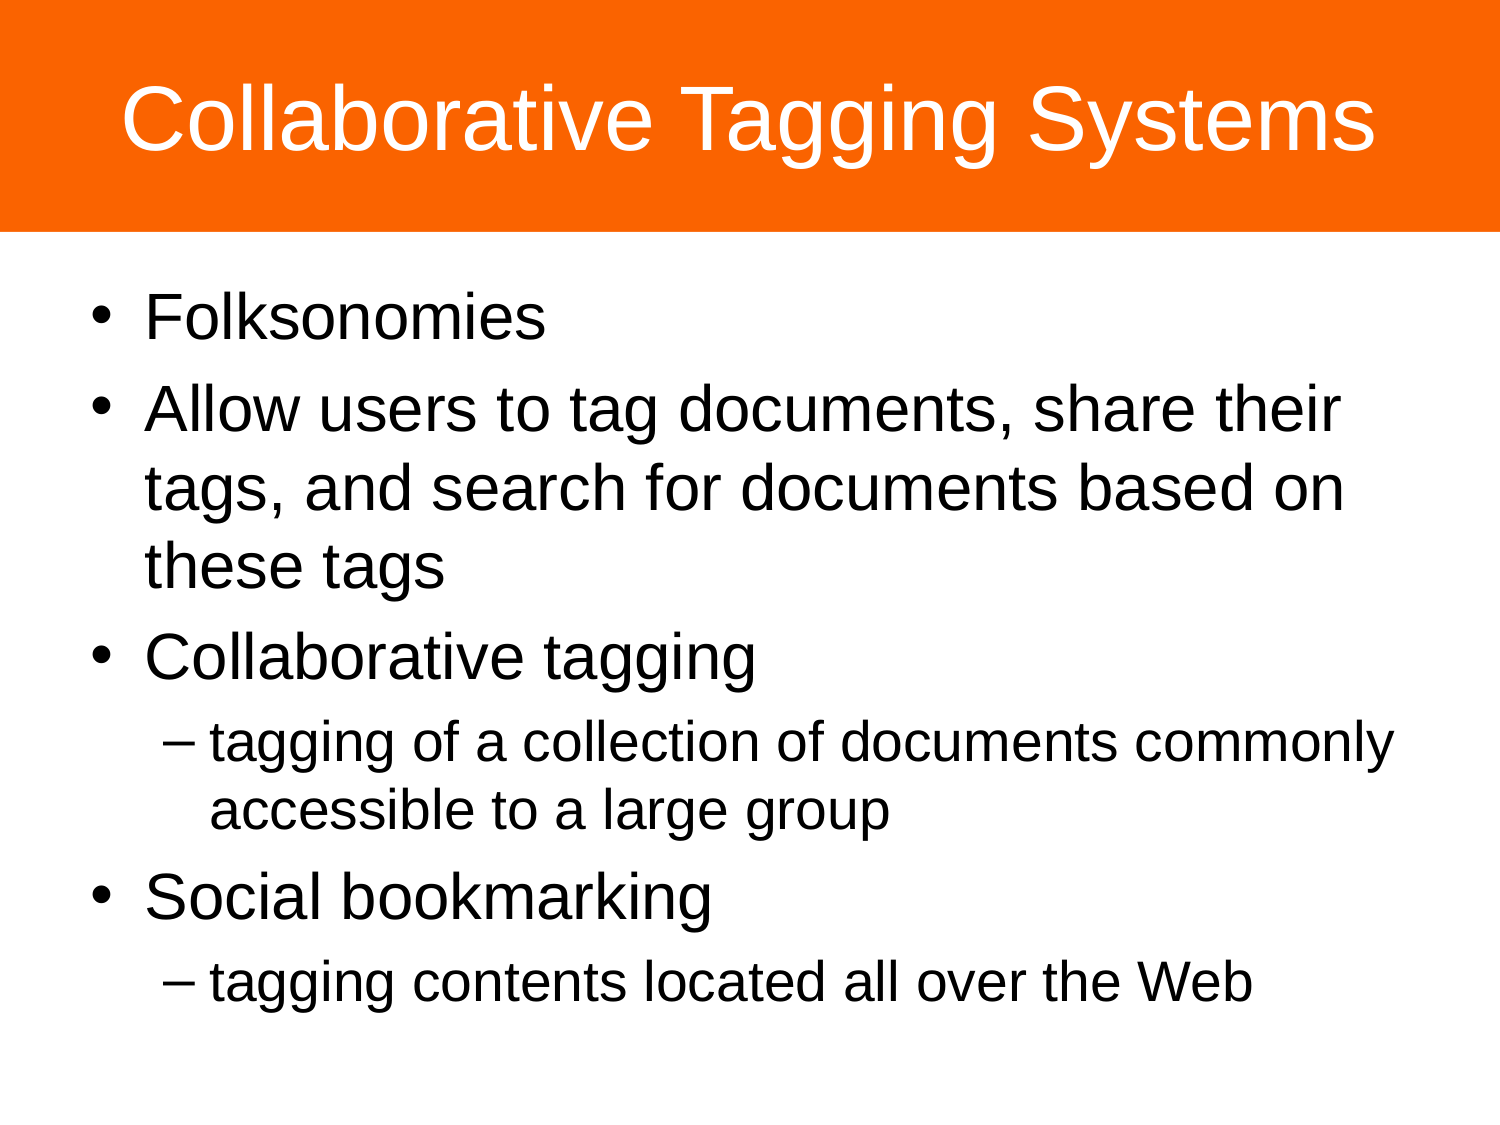

# Collaborative Tagging Systems
Folksonomies
Allow users to tag documents, share their tags, and search for documents based on these tags
Collaborative tagging
tagging of a collection of documents commonly accessible to a large group
Social bookmarking
tagging contents located all over the Web